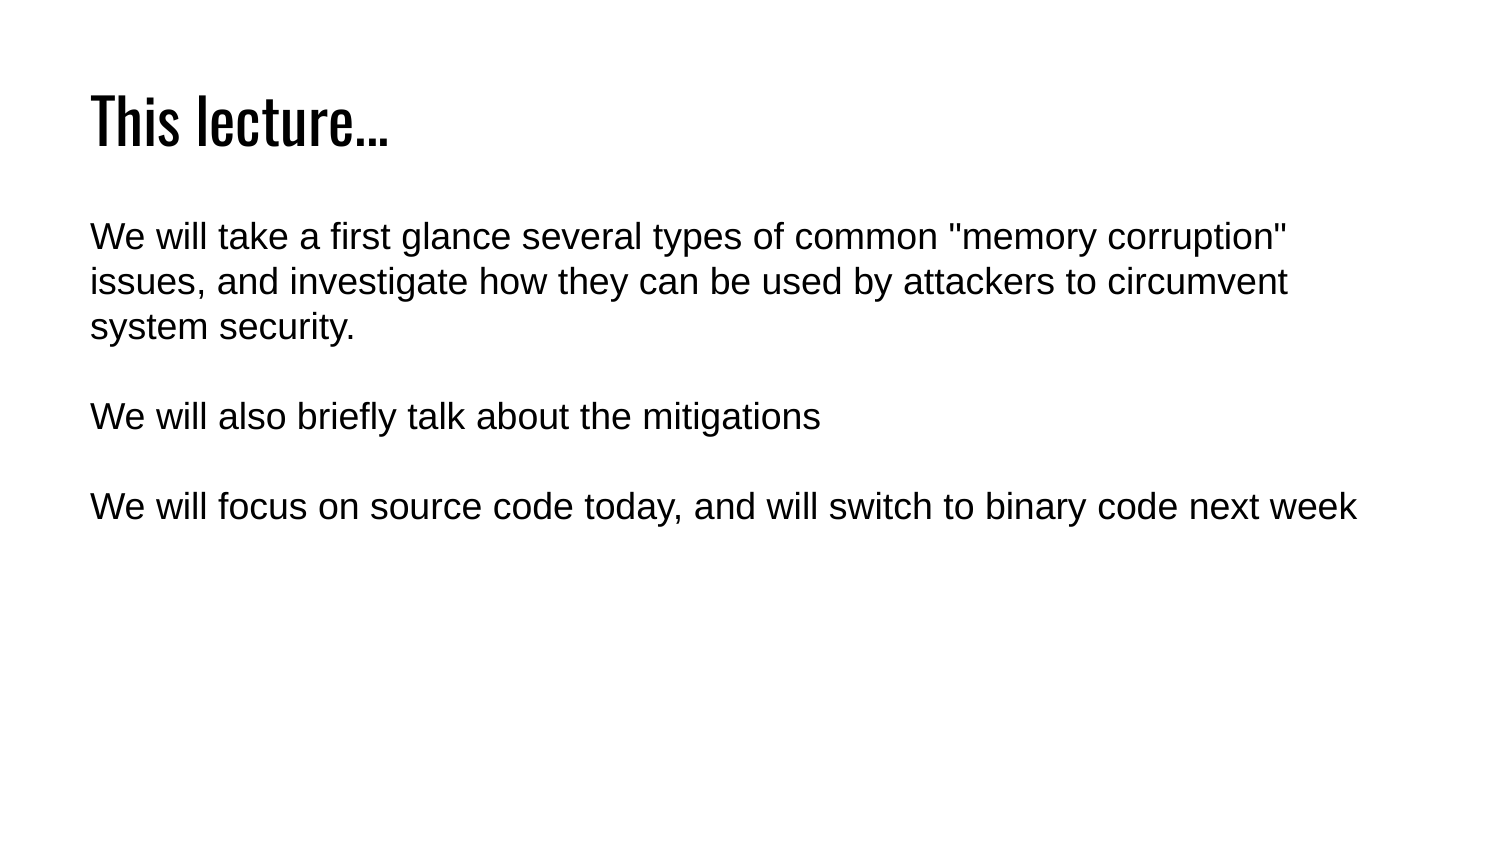

# This lecture...
We will take a first glance several types of common "memory corruption" issues, and investigate how they can be used by attackers to circumvent system security.

We will also briefly talk about the mitigations

We will focus on source code today, and will switch to binary code next week